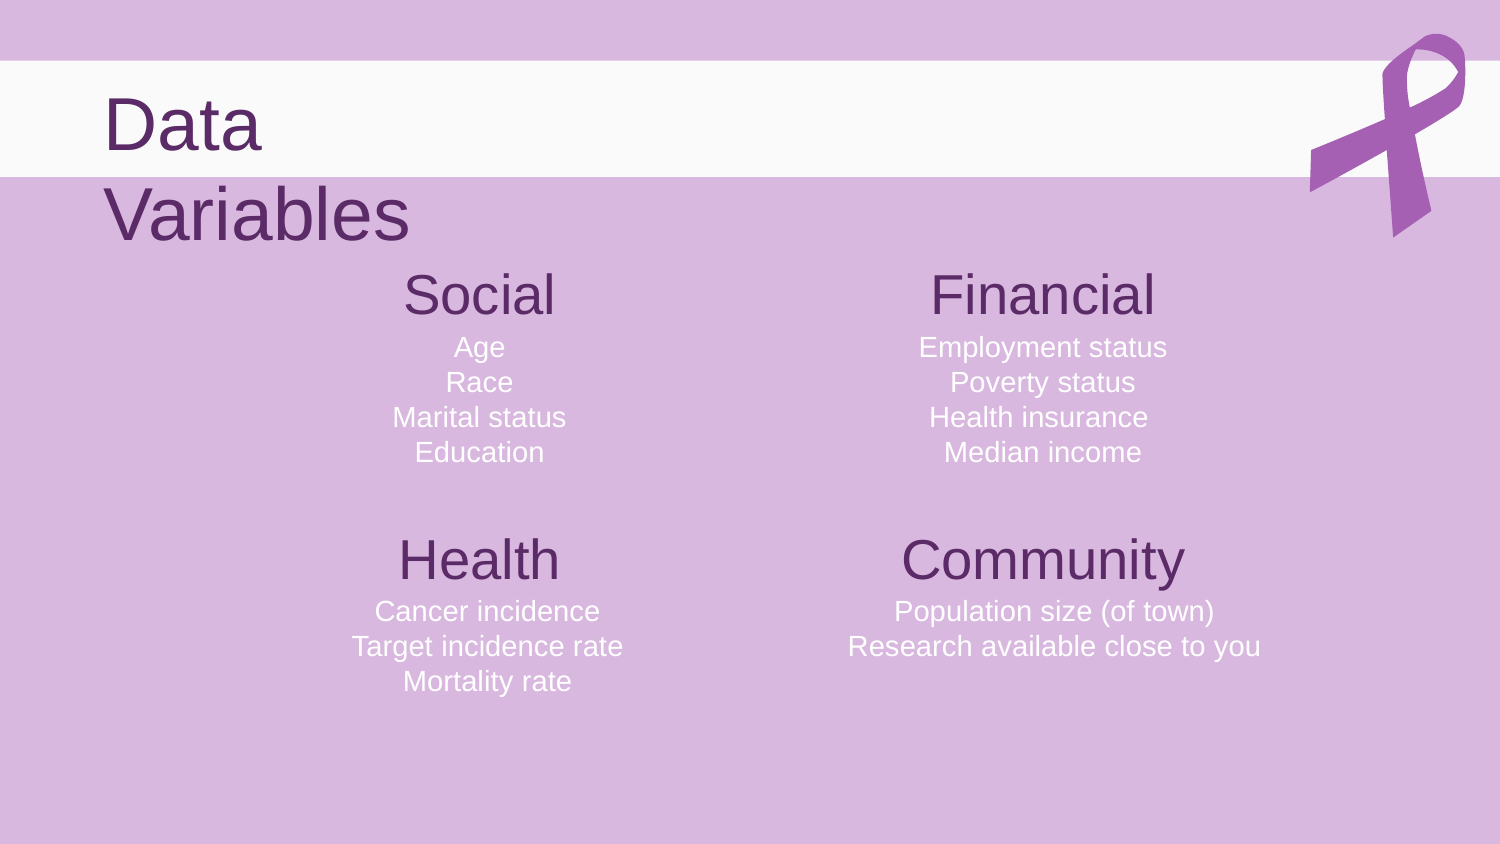

# Data Variables
Social
Financial
Age
Race
Marital status
Education

Employment status
Poverty status
Health insurance
Median income

Health
Community
Cancer incidence
Target incidence rate
Mortality rate
Population size (of town)
Research available close to you